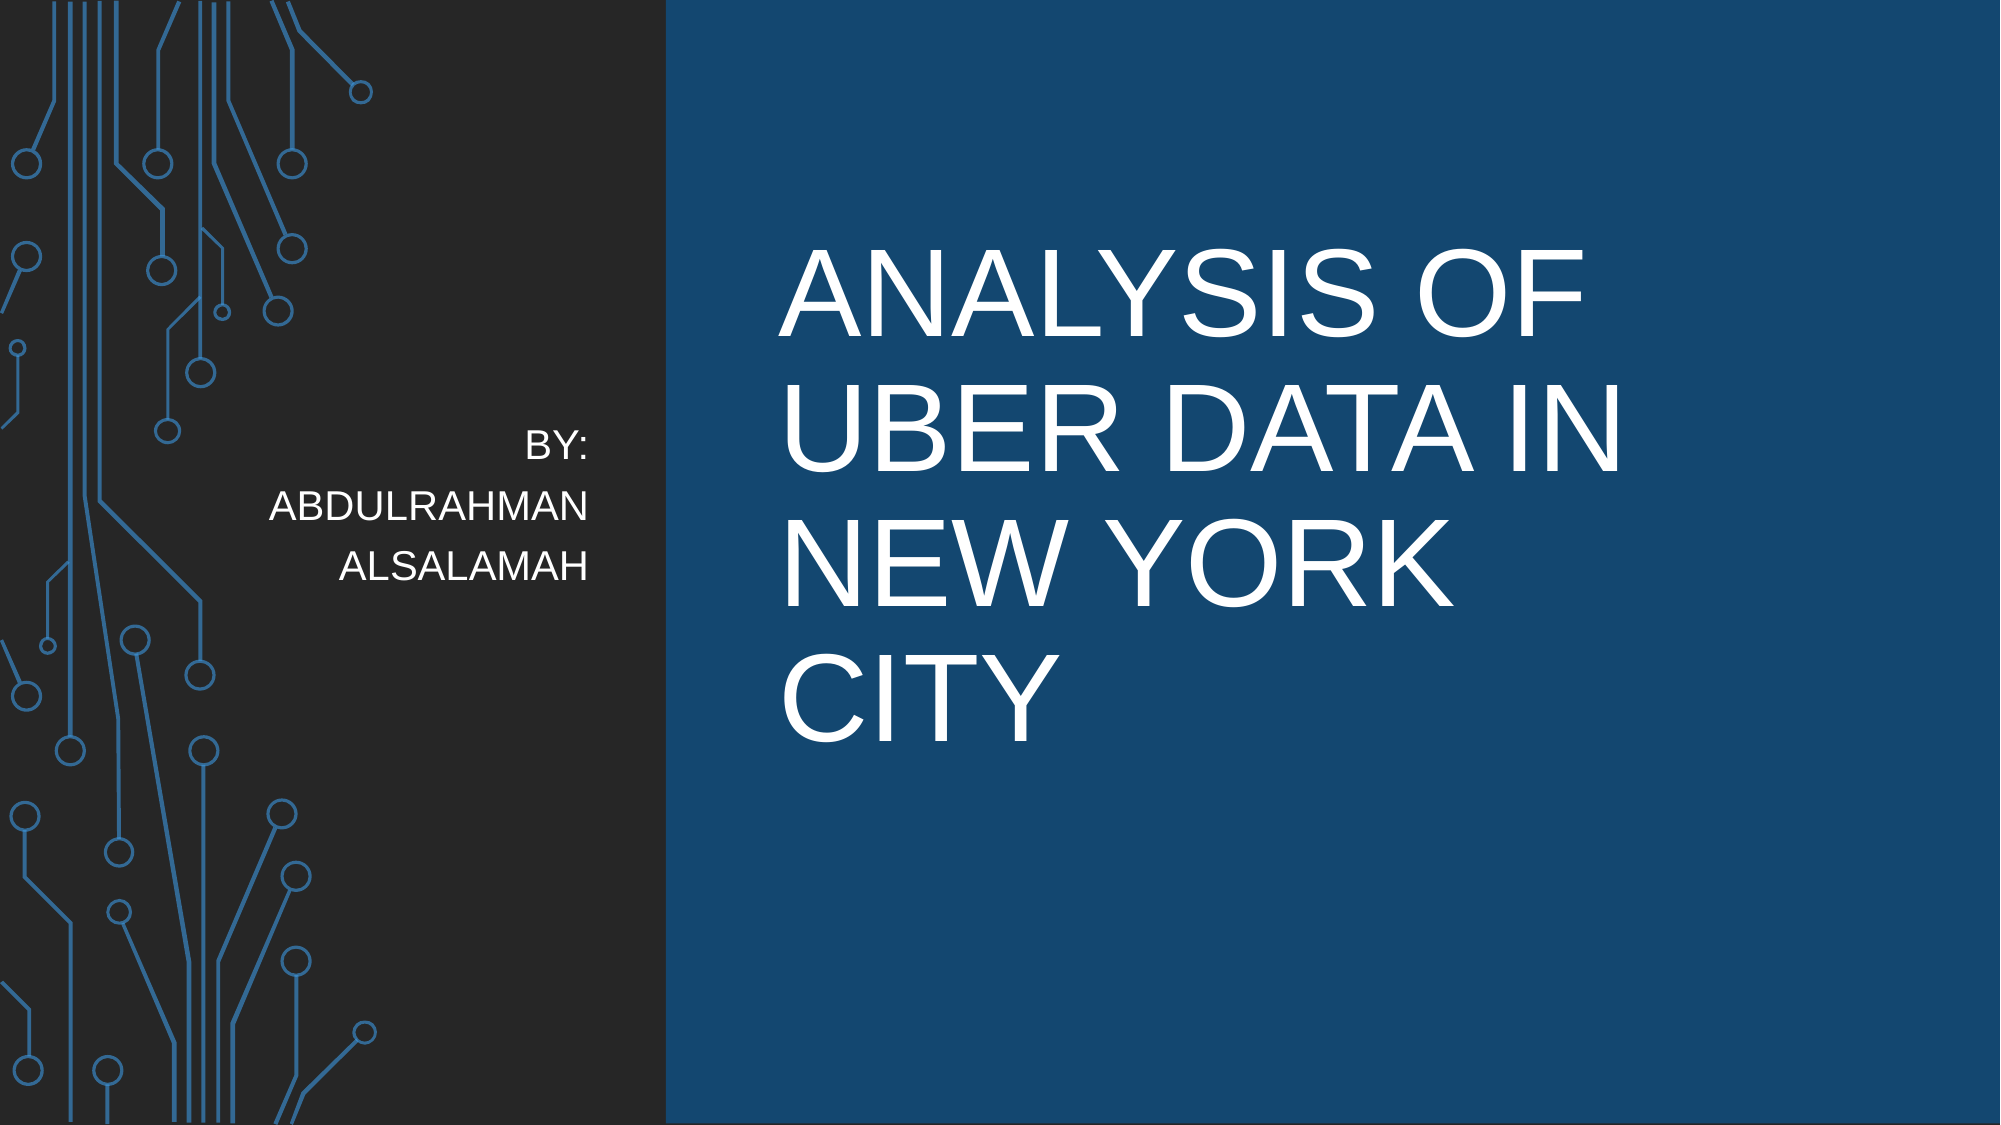

By: Abdulrahman Alsalamah
# Analysis of Uber data in New York City